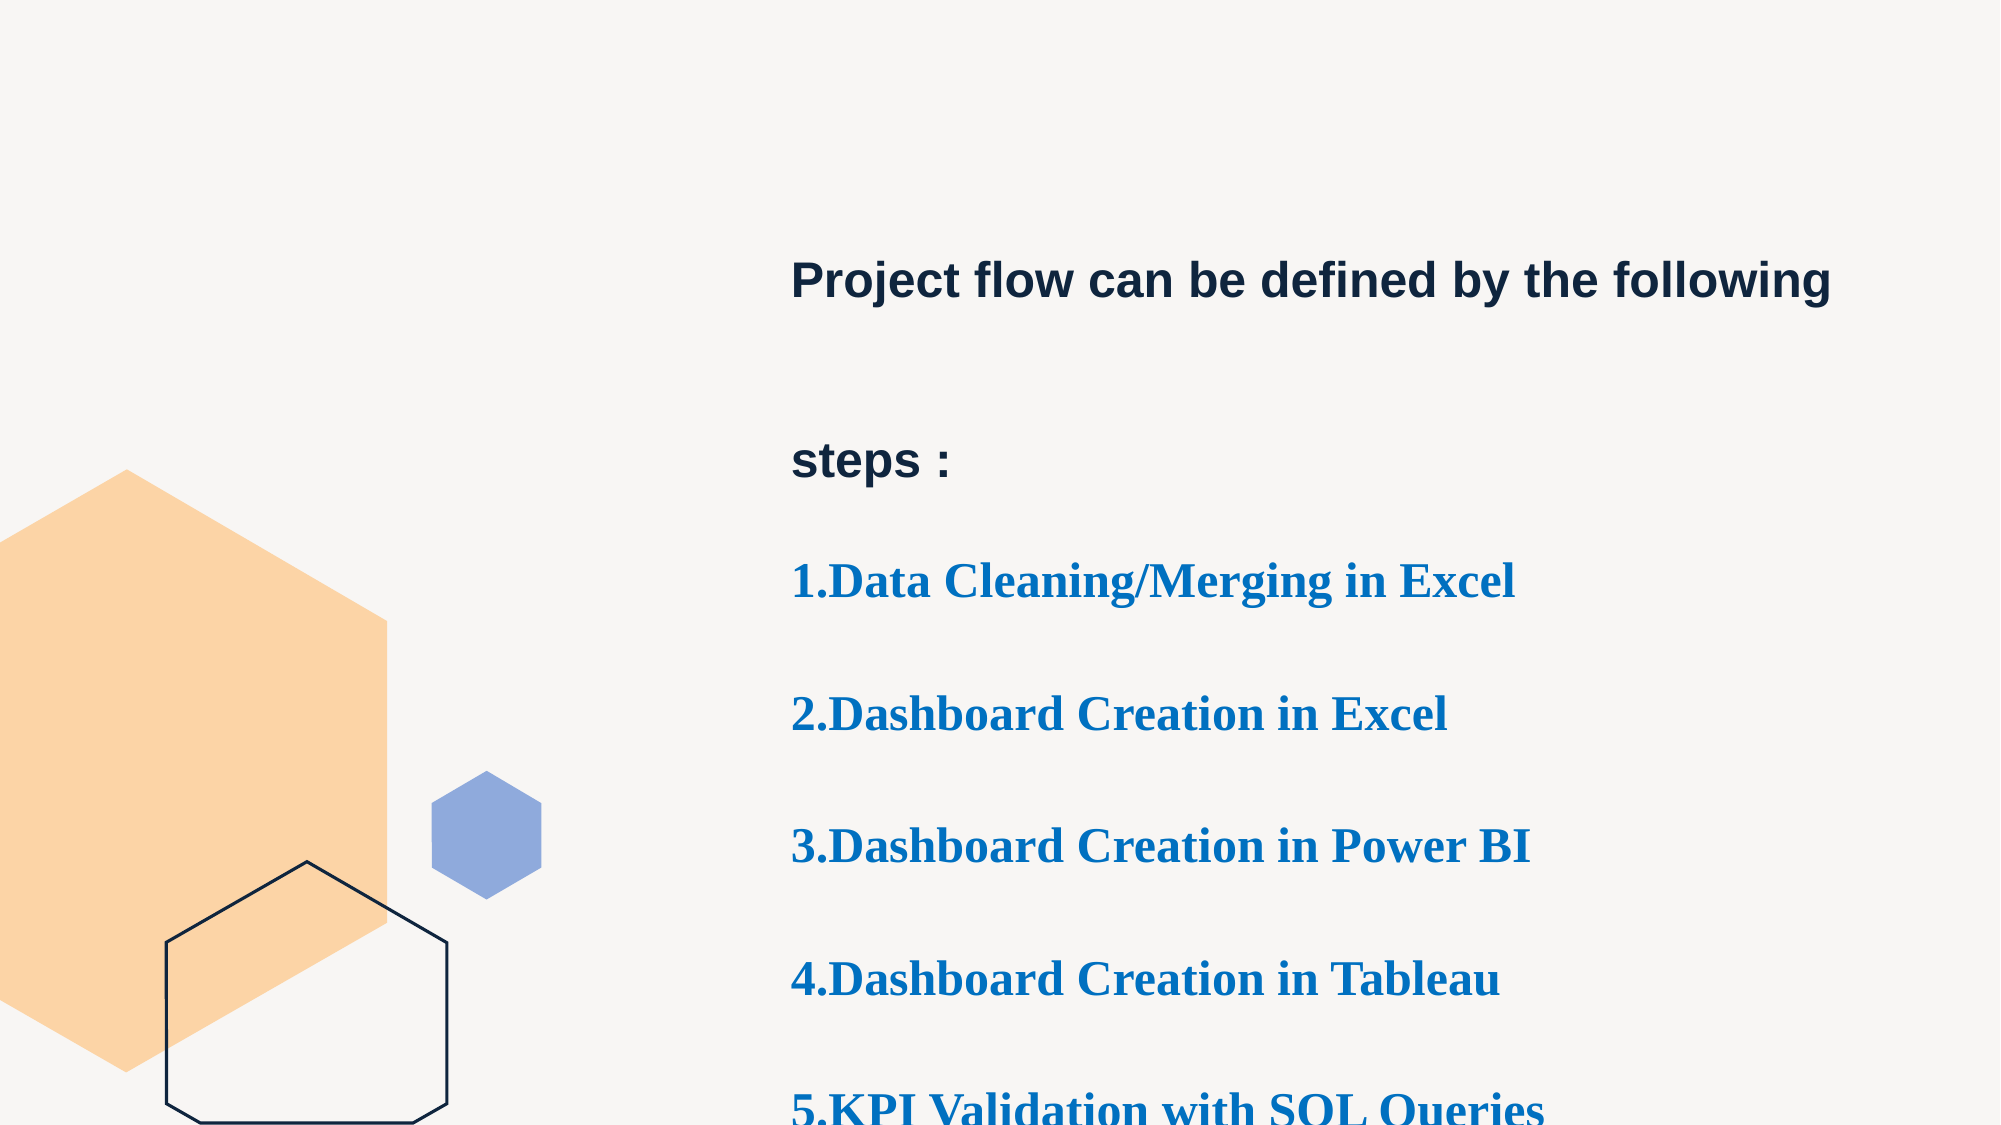

Project flow can be defined by the following steps :
Data Cleaning/Merging in Excel
Dashboard Creation in Excel
Dashboard Creation in Power BI
Dashboard Creation in Tableau
KPI Validation with SQL Queries
Key Insights